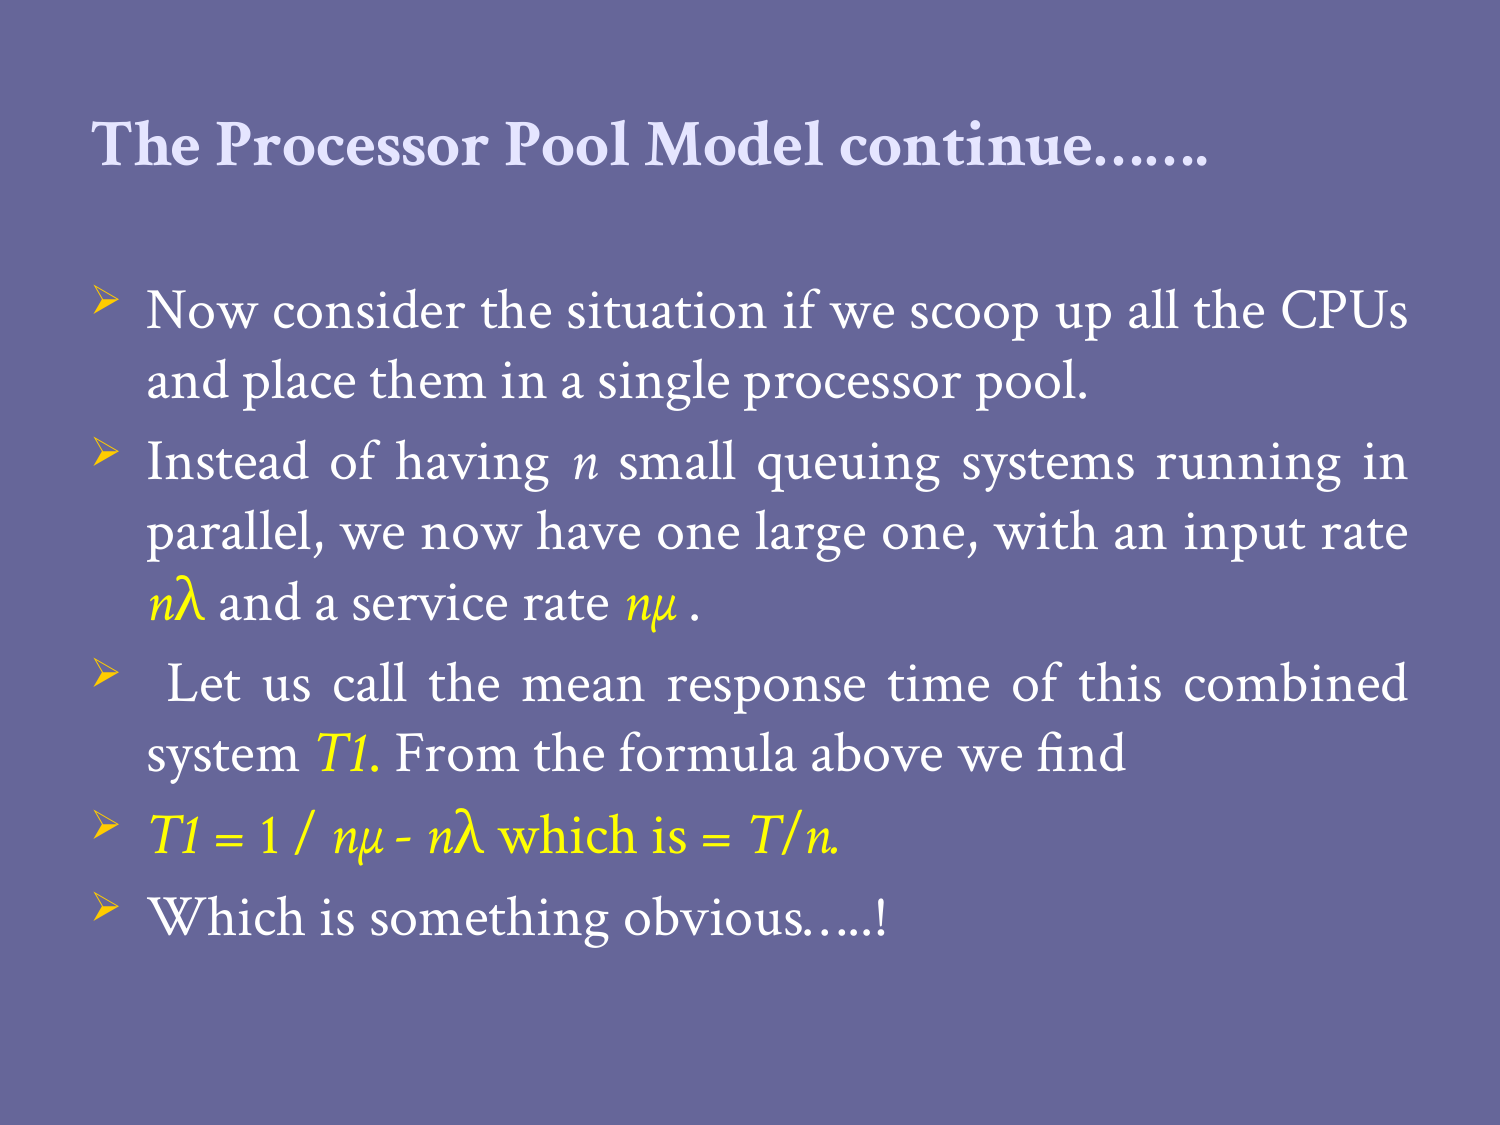

# The Processor Pool Model continue…….
Now consider the situation if we scoop up all the CPUs and place them in a single processor pool.
Instead of having n small queuing systems running in parallel, we now have one large one, with an input rate nλ and a service rate nμ .
 Let us call the mean response time of this combined system T1. From the formula above we find
T1 = 1 / nμ - nλ which is = T/n.
Which is something obvious…..!